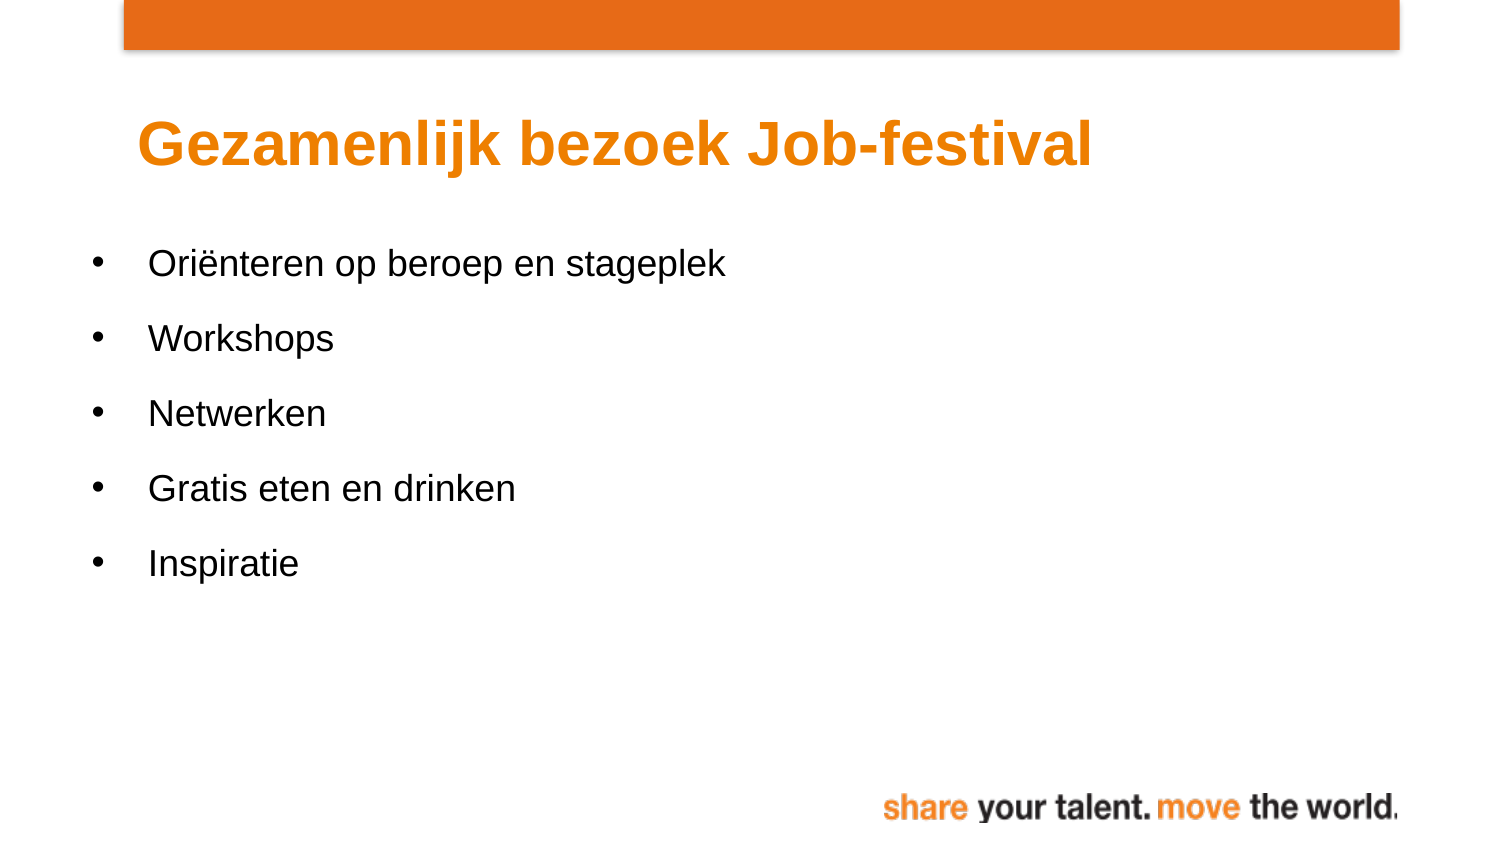

# Gezamenlijk bezoek Job-festival
Oriënteren op beroep en stageplek
Workshops
Netwerken
Gratis eten en drinken
Inspiratie